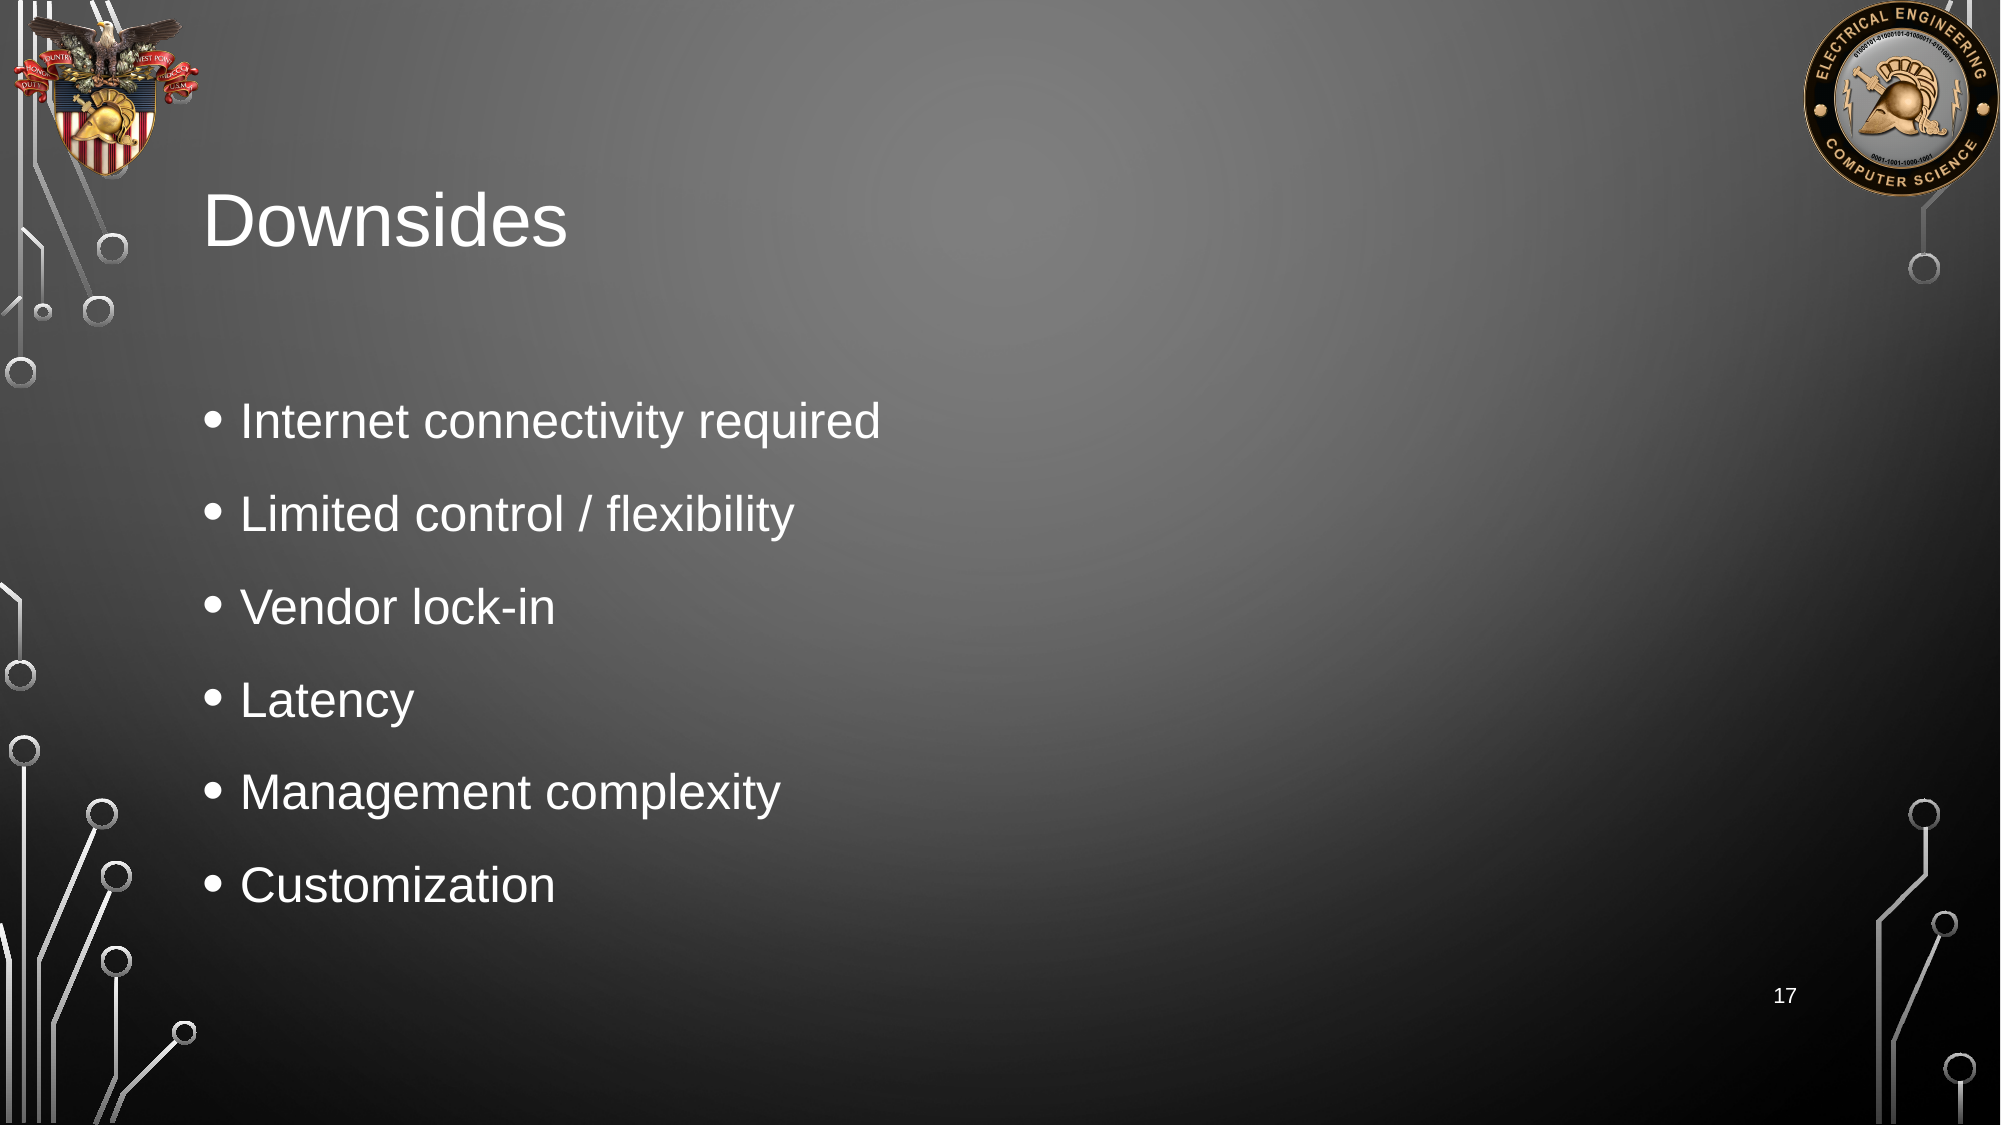

# Downsides
Internet connectivity required
Limited control / flexibility
Vendor lock-in
Latency
Management complexity
Customization
17